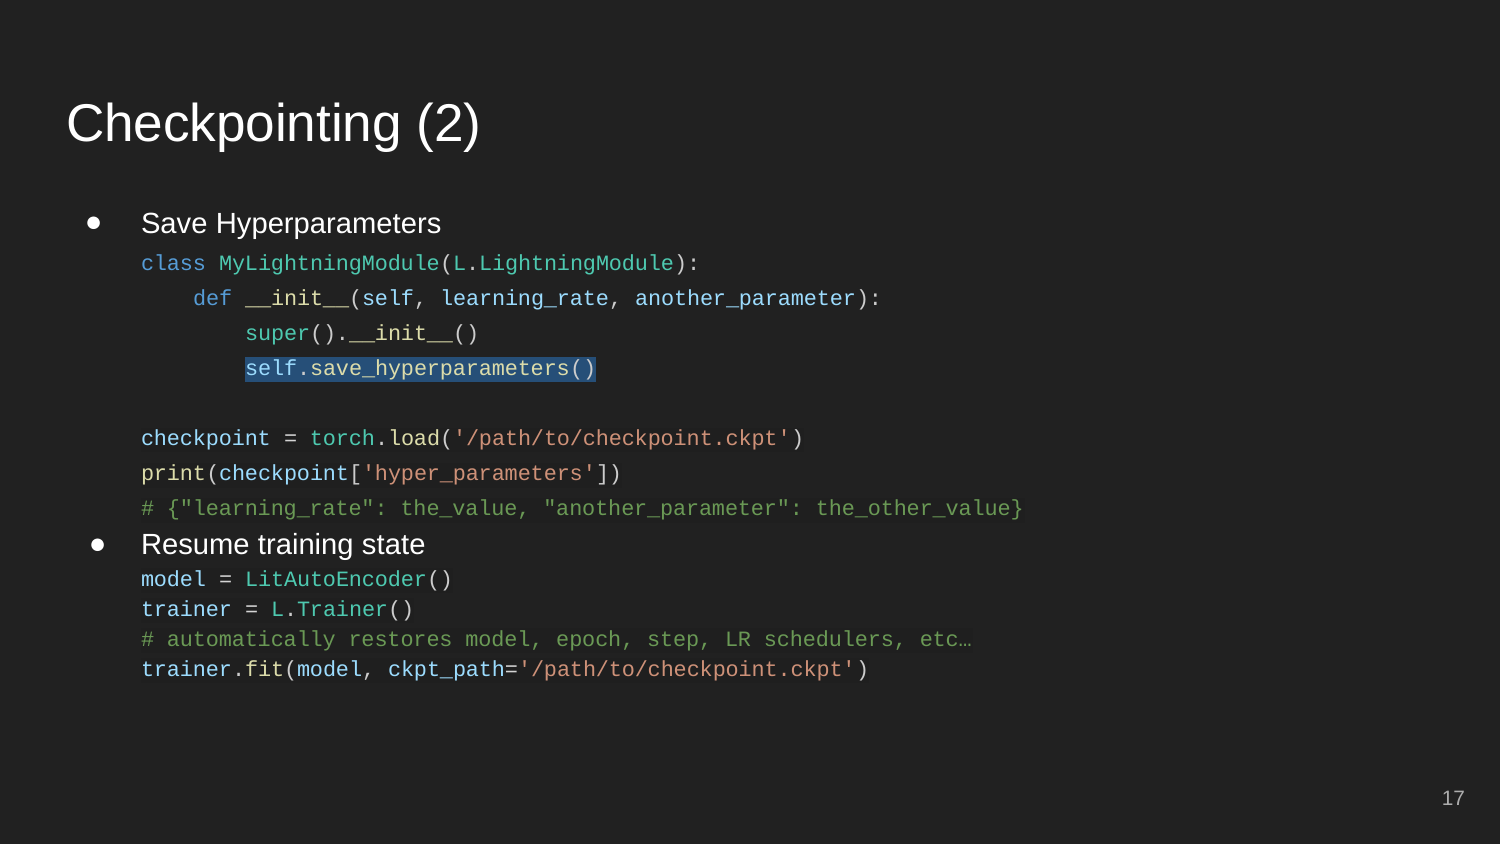

# Checkpointing (2)
Save Hyperparameters
class MyLightningModule(L.LightningModule):
    def __init__(self, learning_rate, another_parameter):
        super().__init__()
        self.save_hyperparameters()
checkpoint = torch.load('/path/to/checkpoint.ckpt')
print(checkpoint['hyper_parameters'])
# {"learning_rate": the_value, "another_parameter": the_other_value}
Resume training state
model = LitAutoEncoder()
trainer = L.Trainer()
# automatically restores model, epoch, step, LR schedulers, etc…
trainer.fit(model, ckpt_path='/path/to/checkpoint.ckpt')
17